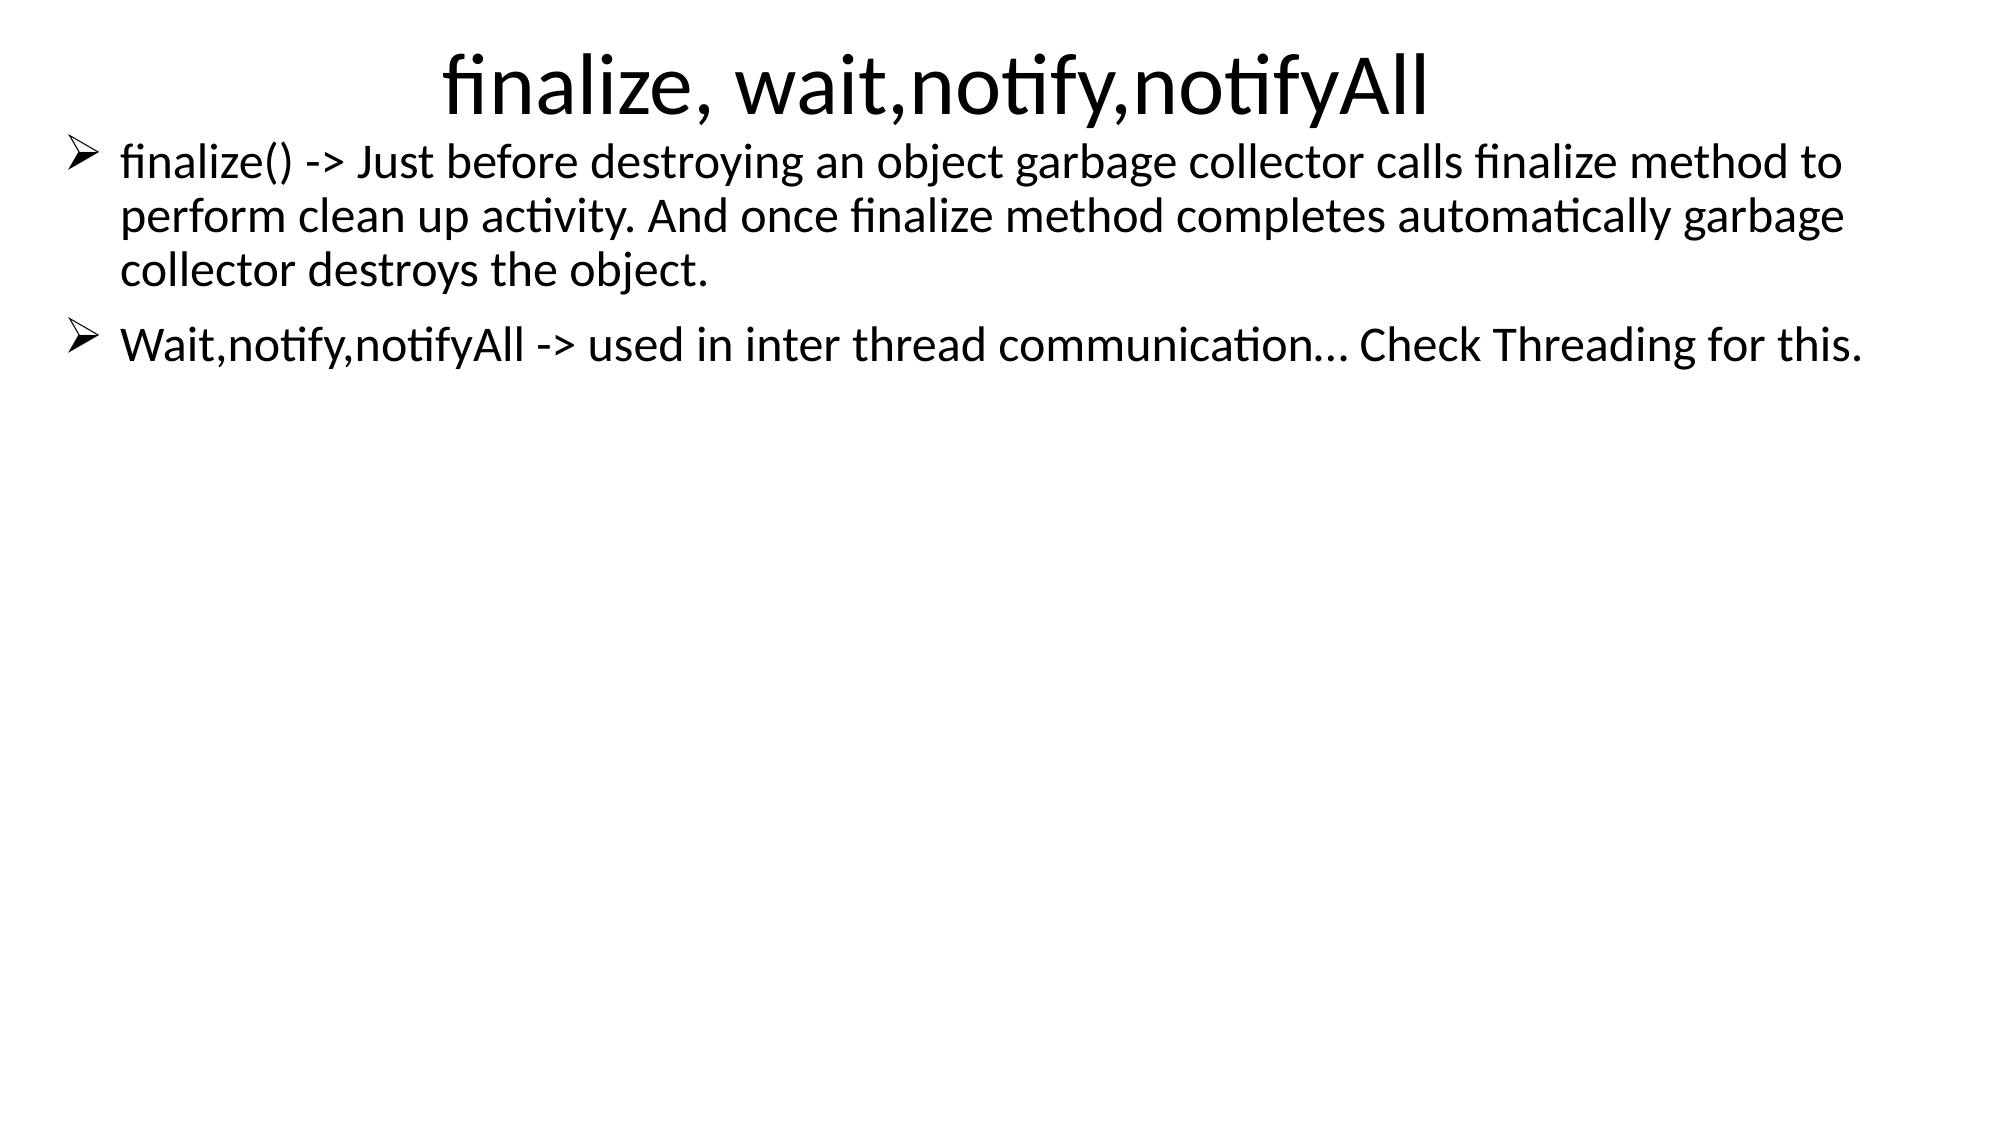

finalize, wait,notify,notifyAll
finalize() -> Just before destroying an object garbage collector calls finalize method to perform clean up activity. And once finalize method completes automatically garbage collector destroys the object.
Wait,notify,notifyAll -> used in inter thread communication… Check Threading for this.